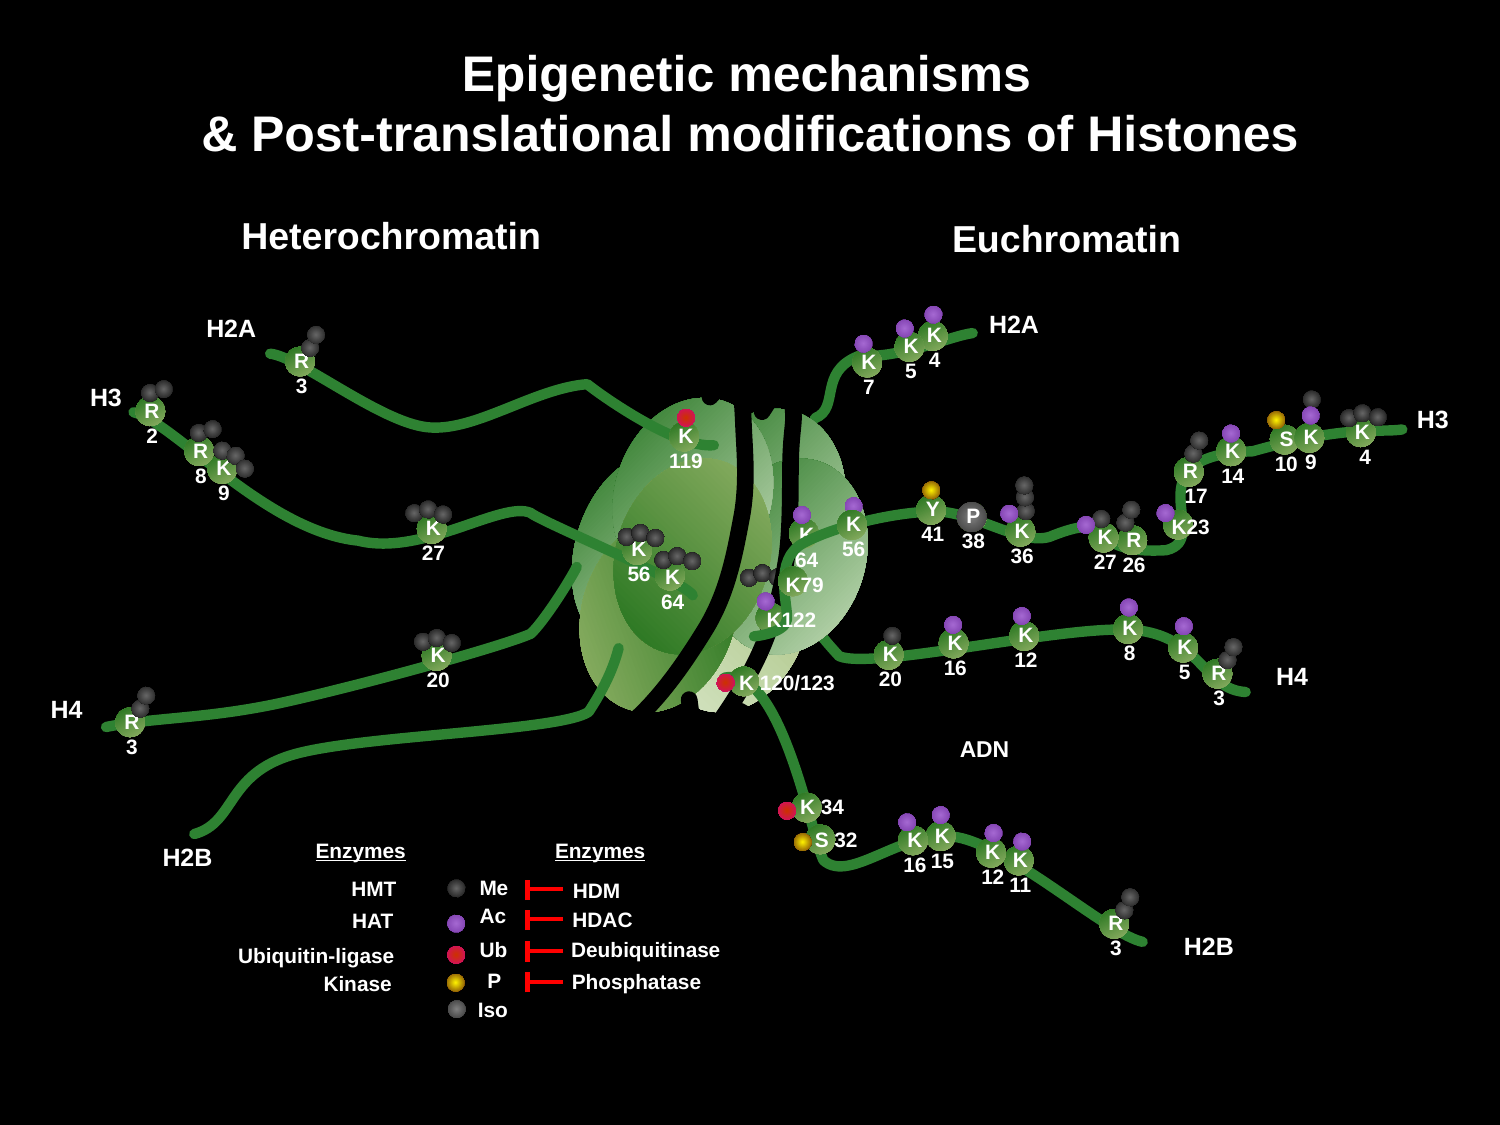

# Epigenetic mechanisms & Post-translational modifications of Histones

Heterochromatin
Euchromatin

H2A

H2A

K
4

K
5

R
3

K
7
H3

H3

R
2

K
4

K
119

K
9

S
10

R
8

K
14

K
9

R
  17

Y
41

P
38

K23

K
56

K
27

K
36

K
64

K
27

R
26

K
56

K
64

K79

K122

K
8

K
12

K
16

K
5

K
20

K
20

H4

R
3

K 120/123

H4

R
3

ADN

K 34

K
15

S 32

K
16
Enzymes
Enzymes

H2B

K
12

K
11
Me
HMT
HDM

Ac
HDAC
HAT

R
3

H2B
Deubiquitinase
Ub
Ubiquitin-ligase

P
Phosphatase
Kinase

Iso